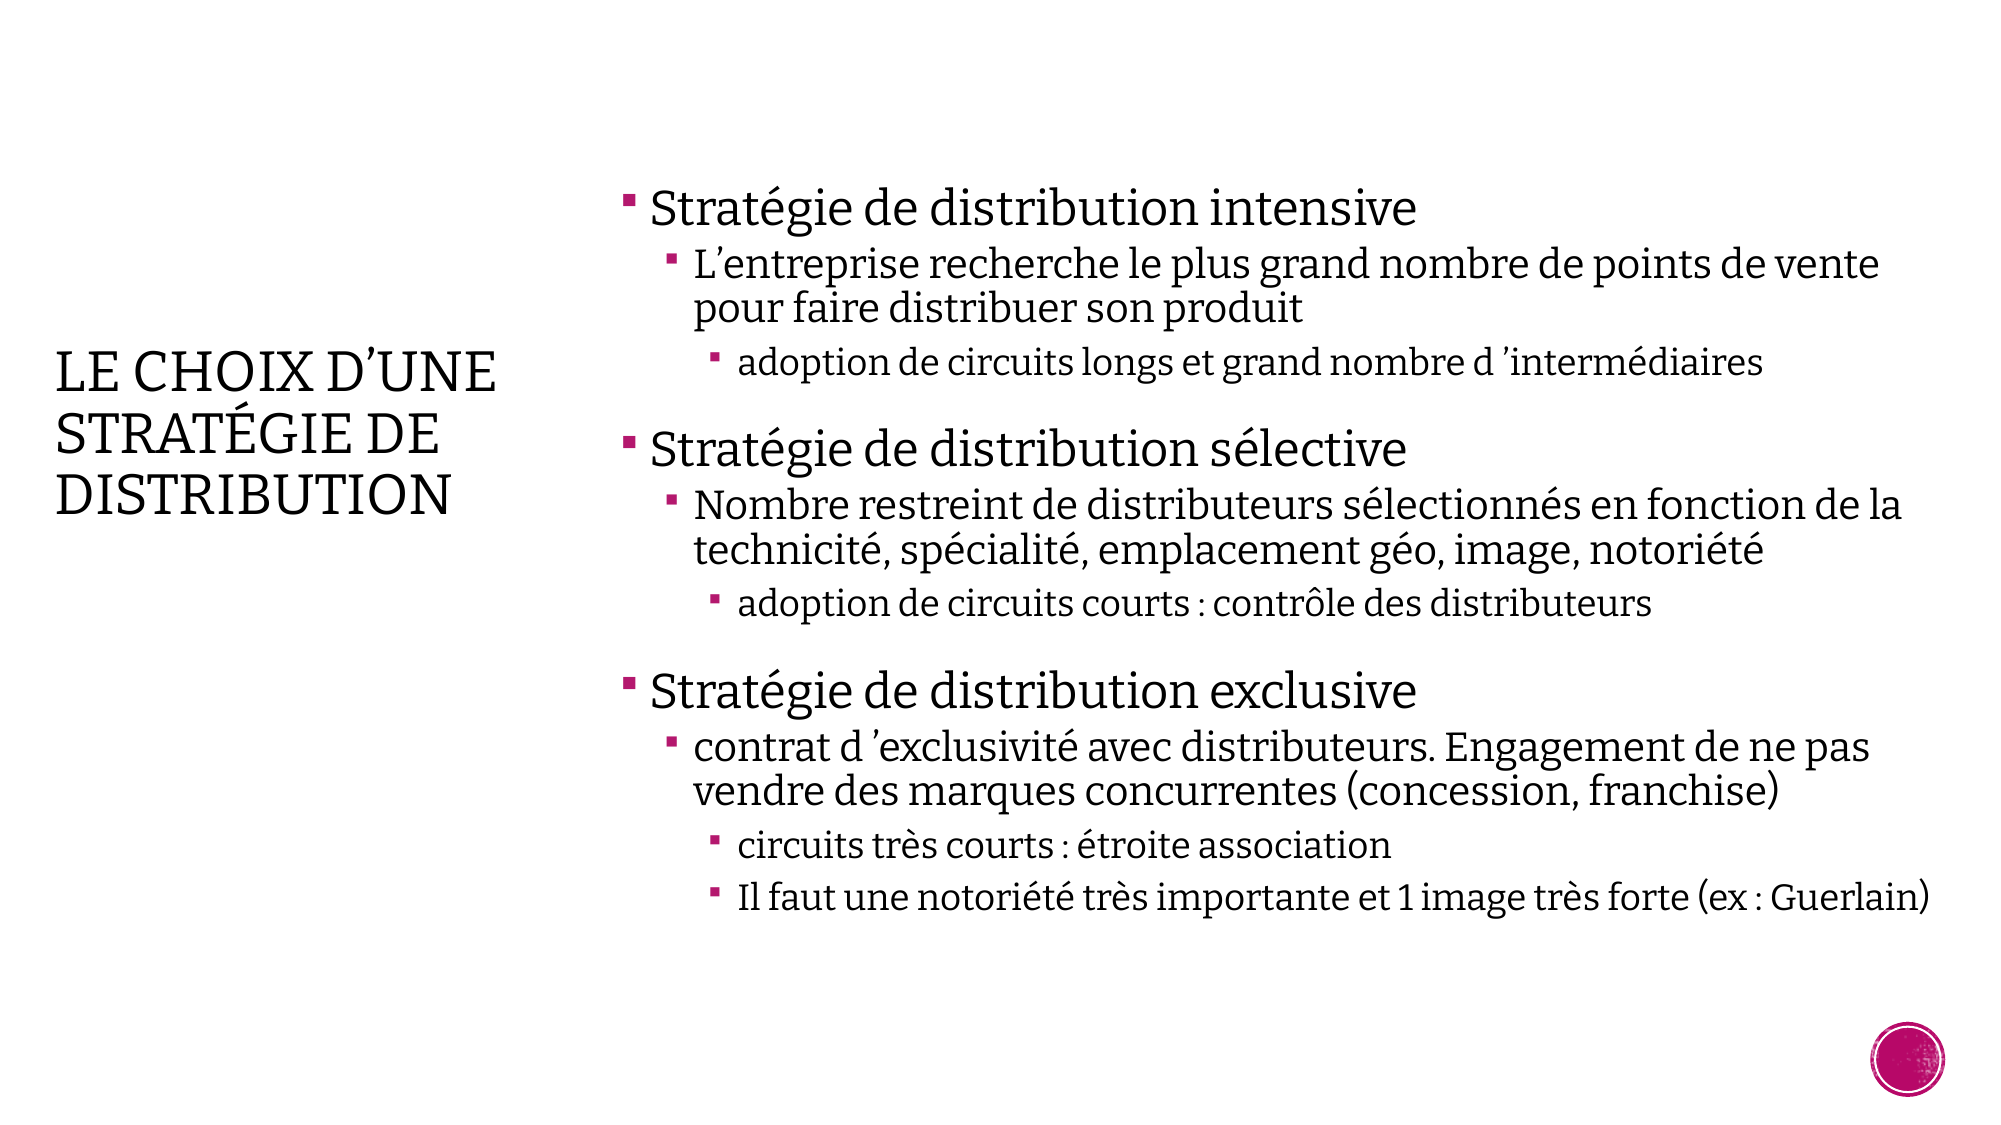

Stratégie de distribution intensive
L’entreprise recherche le plus grand nombre de points de vente pour faire distribuer son produit
adoption de circuits longs et grand nombre d ’intermédiaires
Stratégie de distribution sélective
Nombre restreint de distributeurs sélectionnés en fonction de la technicité, spécialité, emplacement géo, image, notoriété
adoption de circuits courts : contrôle des distributeurs
Stratégie de distribution exclusive
contrat d ’exclusivité avec distributeurs. Engagement de ne pas vendre des marques concurrentes (concession, franchise)
circuits très courts : étroite association
Il faut une notoriété très importante et 1 image très forte (ex : Guerlain)
# Le choix d’une stratégie de distribution